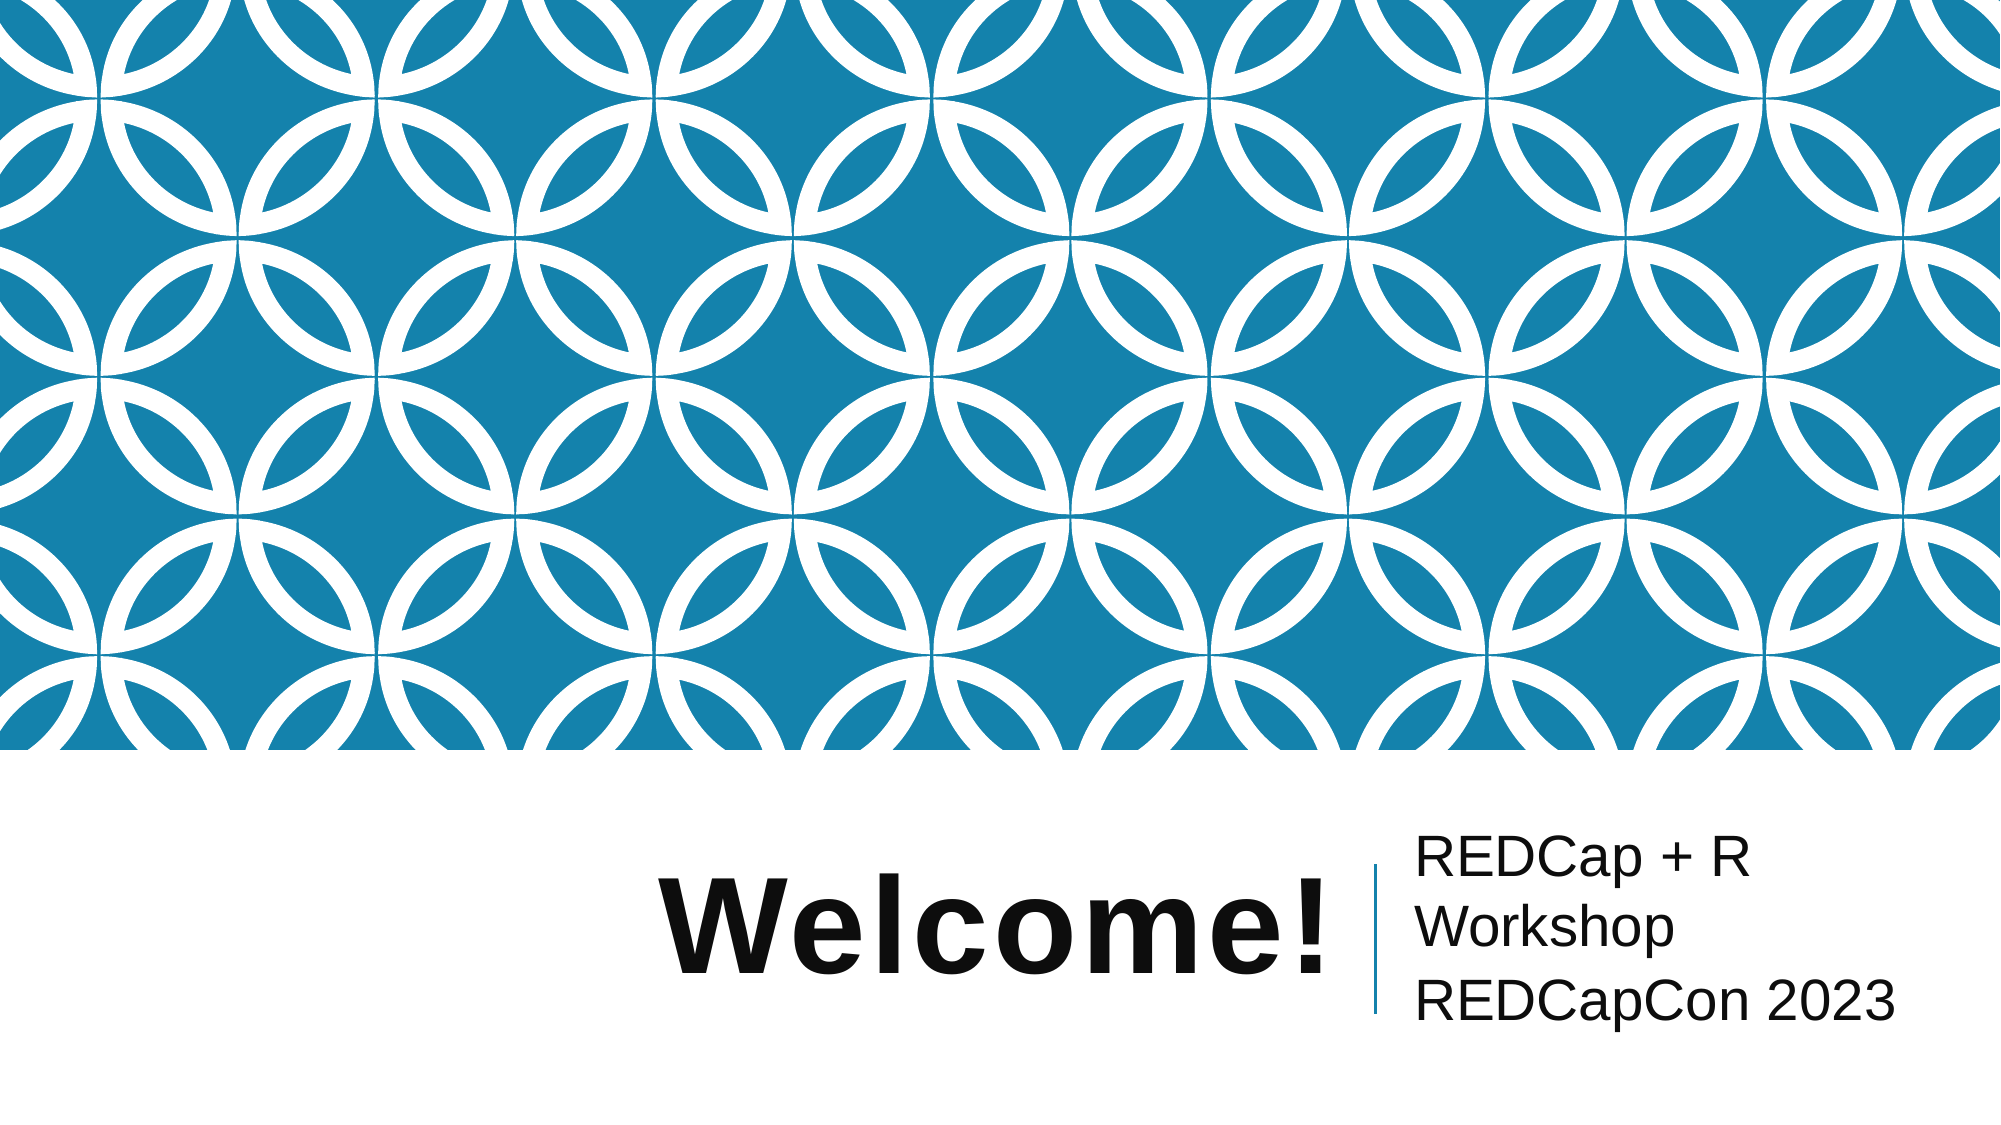

REDCap + R Workshop
REDCapCon 2023
# Welcome!